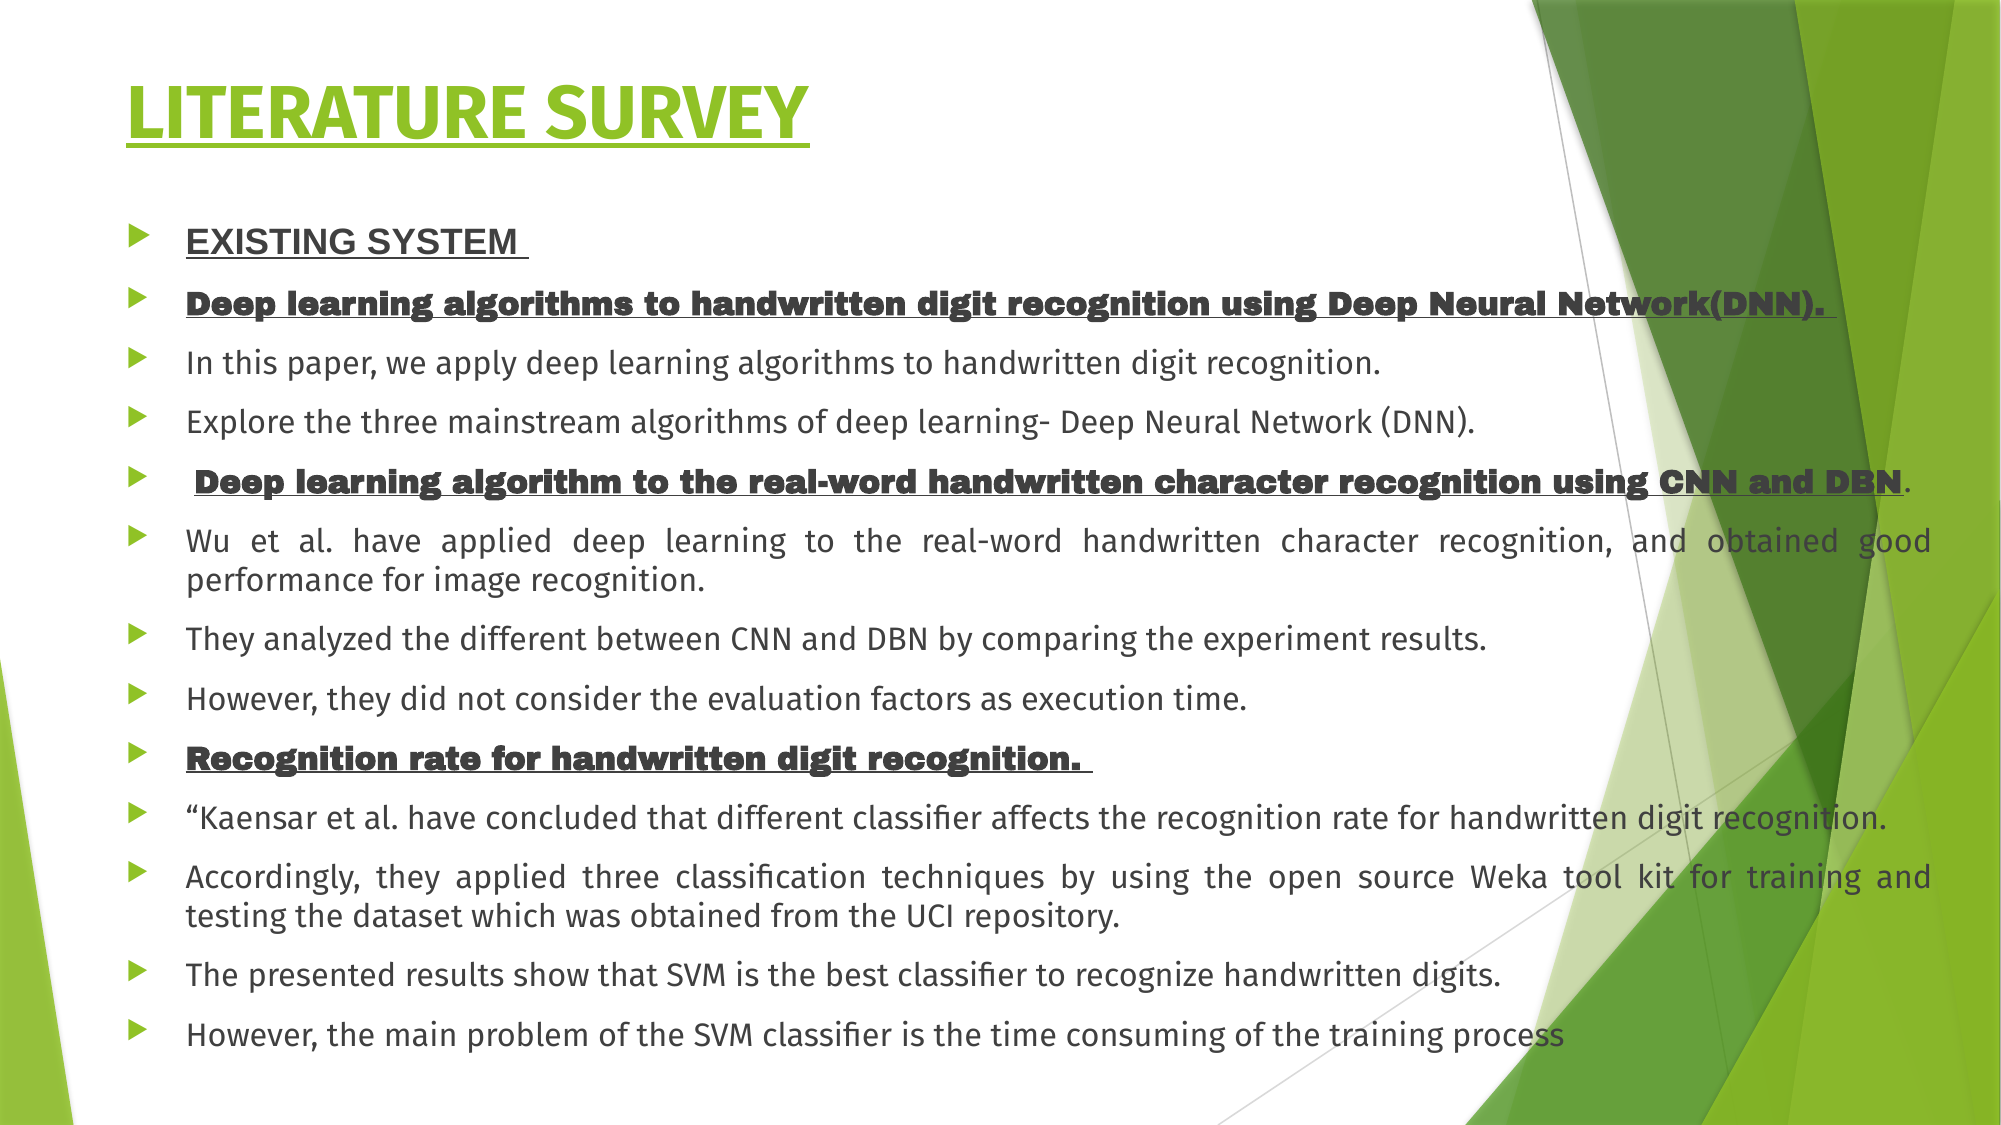

# LITERATURE SURVEY
EXISTING SYSTEM
Deep learning algorithms to handwritten digit recognition using Deep Neural Network(DNN).
In this paper, we apply deep learning algorithms to handwritten digit recognition.
Explore the three mainstream algorithms of deep learning- Deep Neural Network (DNN).
 Deep learning algorithm to the real-word handwritten character recognition using CNN and DBN.
Wu et al. have applied deep learning to the real-word handwritten character recognition, and obtained good performance for image recognition.
They analyzed the different between CNN and DBN by comparing the experiment results.
However, they did not consider the evaluation factors as execution time.
Recognition rate for handwritten digit recognition.
“Kaensar et al. have concluded that different classifier affects the recognition rate for handwritten digit recognition.
Accordingly, they applied three classification techniques by using the open source Weka tool kit for training and testing the dataset which was obtained from the UCI repository.
The presented results show that SVM is the best classifier to recognize handwritten digits.
However, the main problem of the SVM classifier is the time consuming of the training process